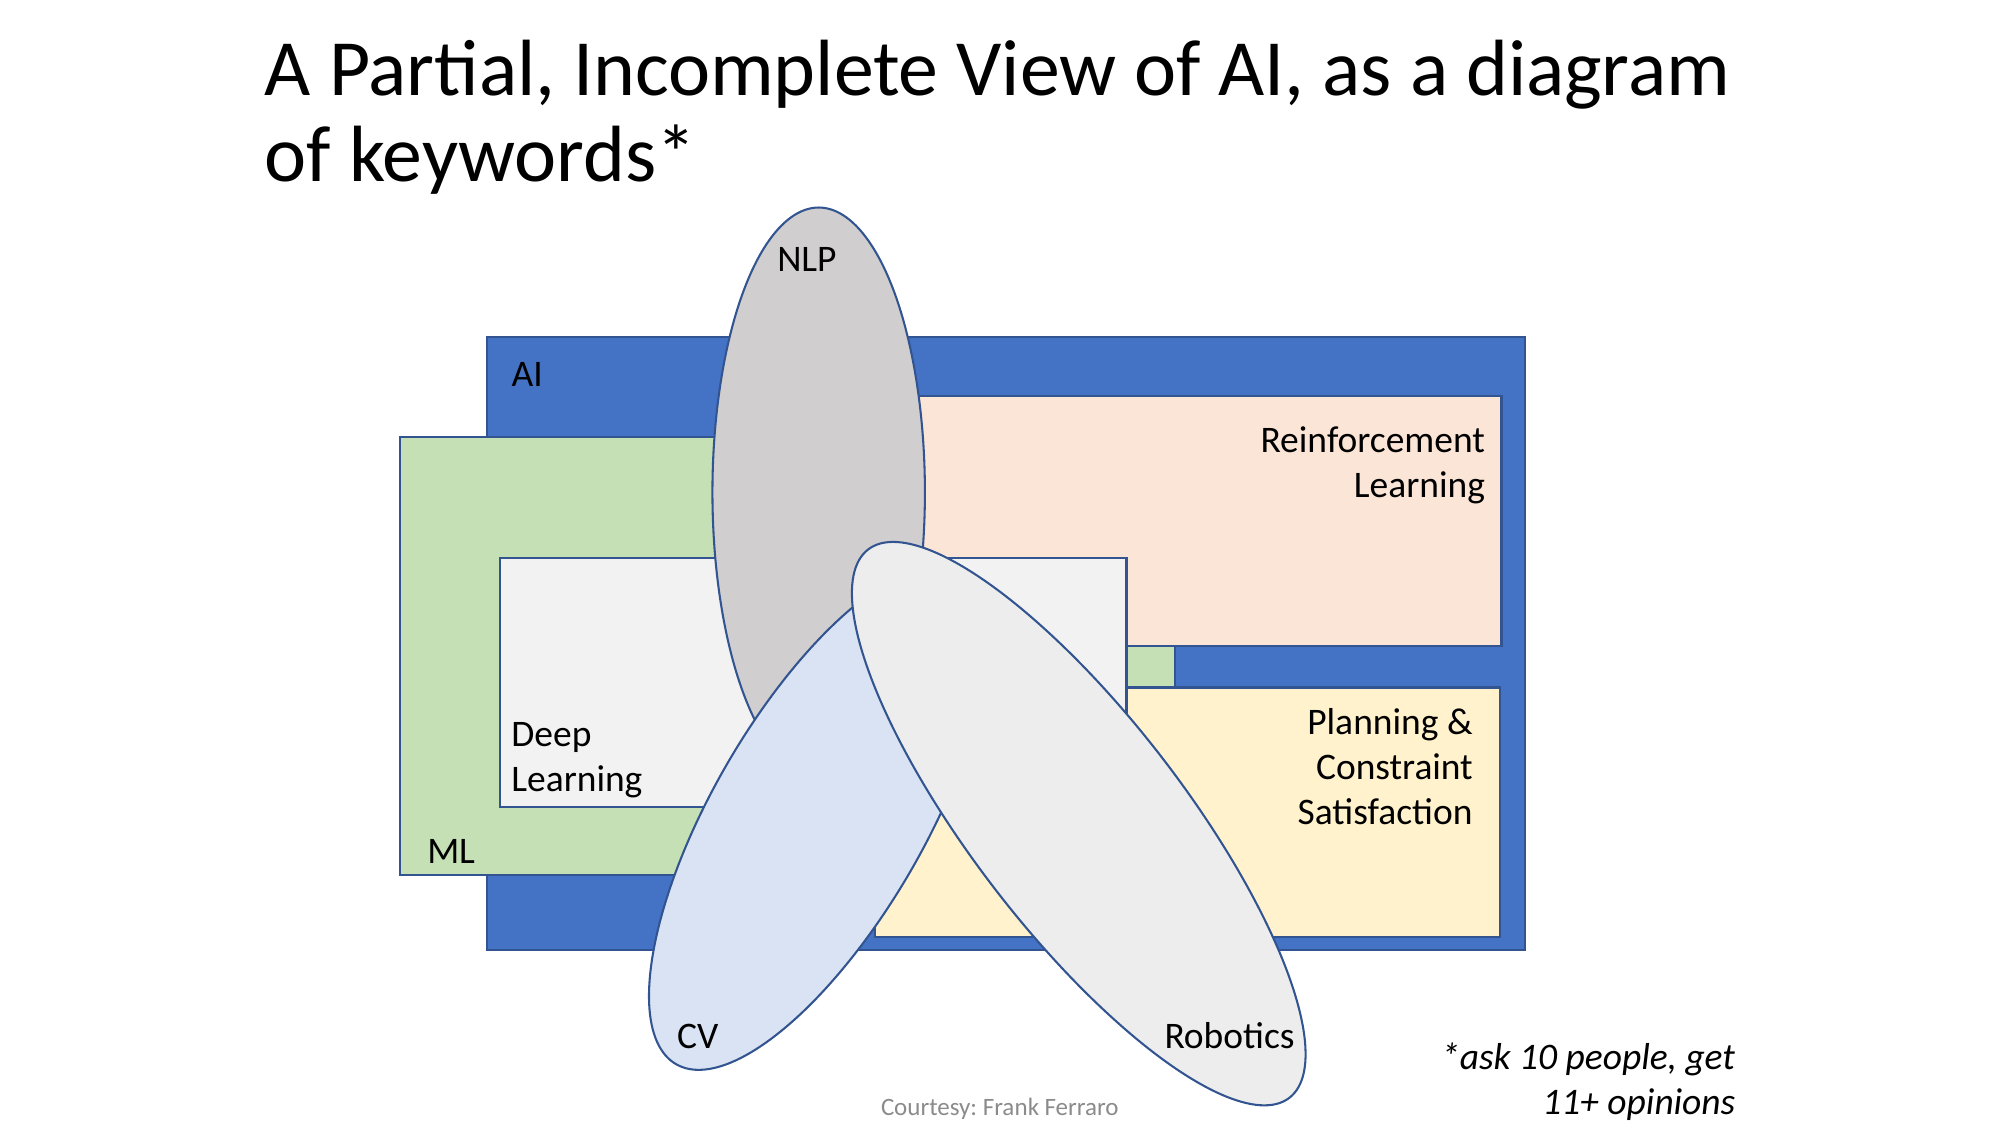

# A Partial, Incomplete View of AI, as a diagram of keywords*

NLP

AI

Reinforcement Learning

Planning & Constraint Satisfaction
Deep Learning
ML
CV
Robotics
*ask 10 people, get 11+ opinions
Courtesy: Frank Ferraro